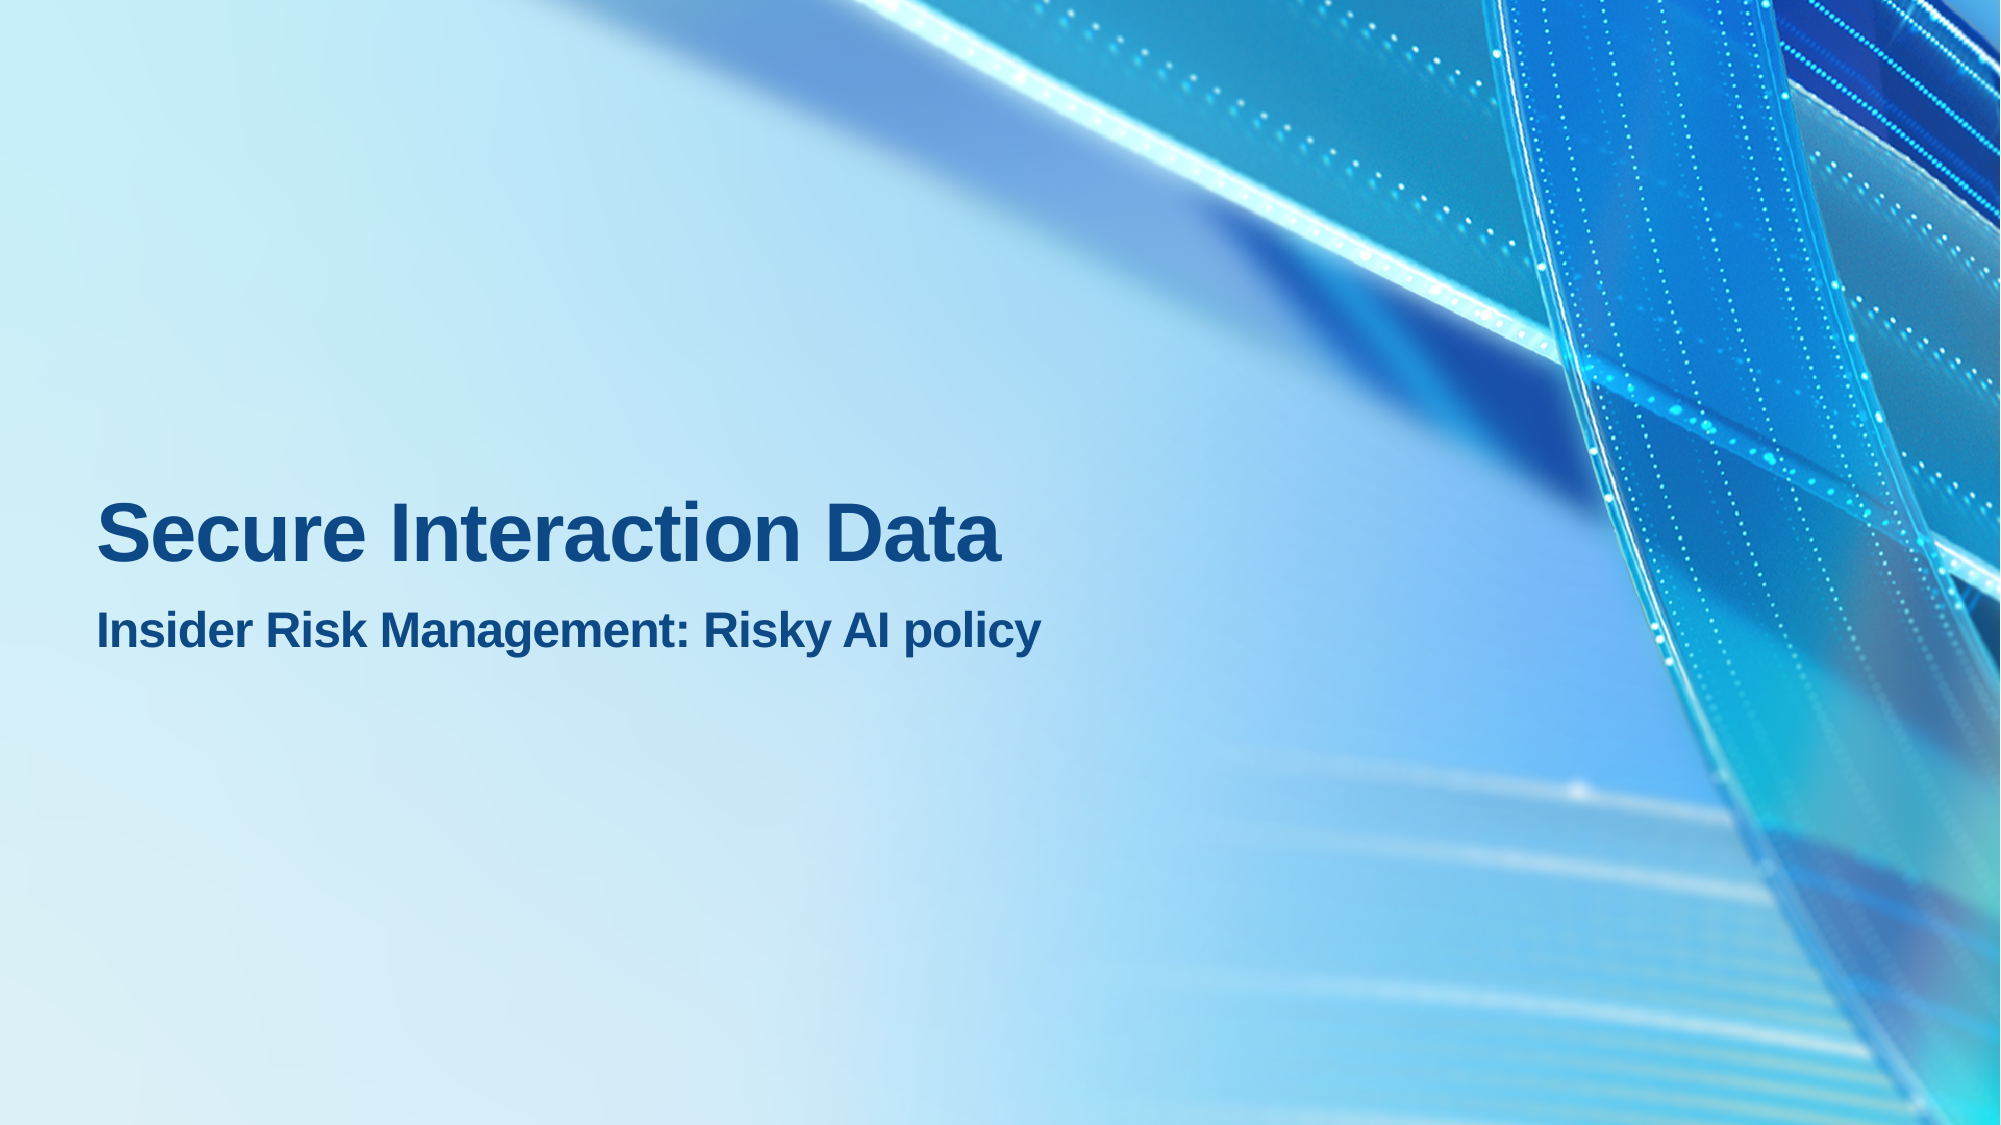

# Secure Interaction Data
Insider Risk Management: Risky AI policy